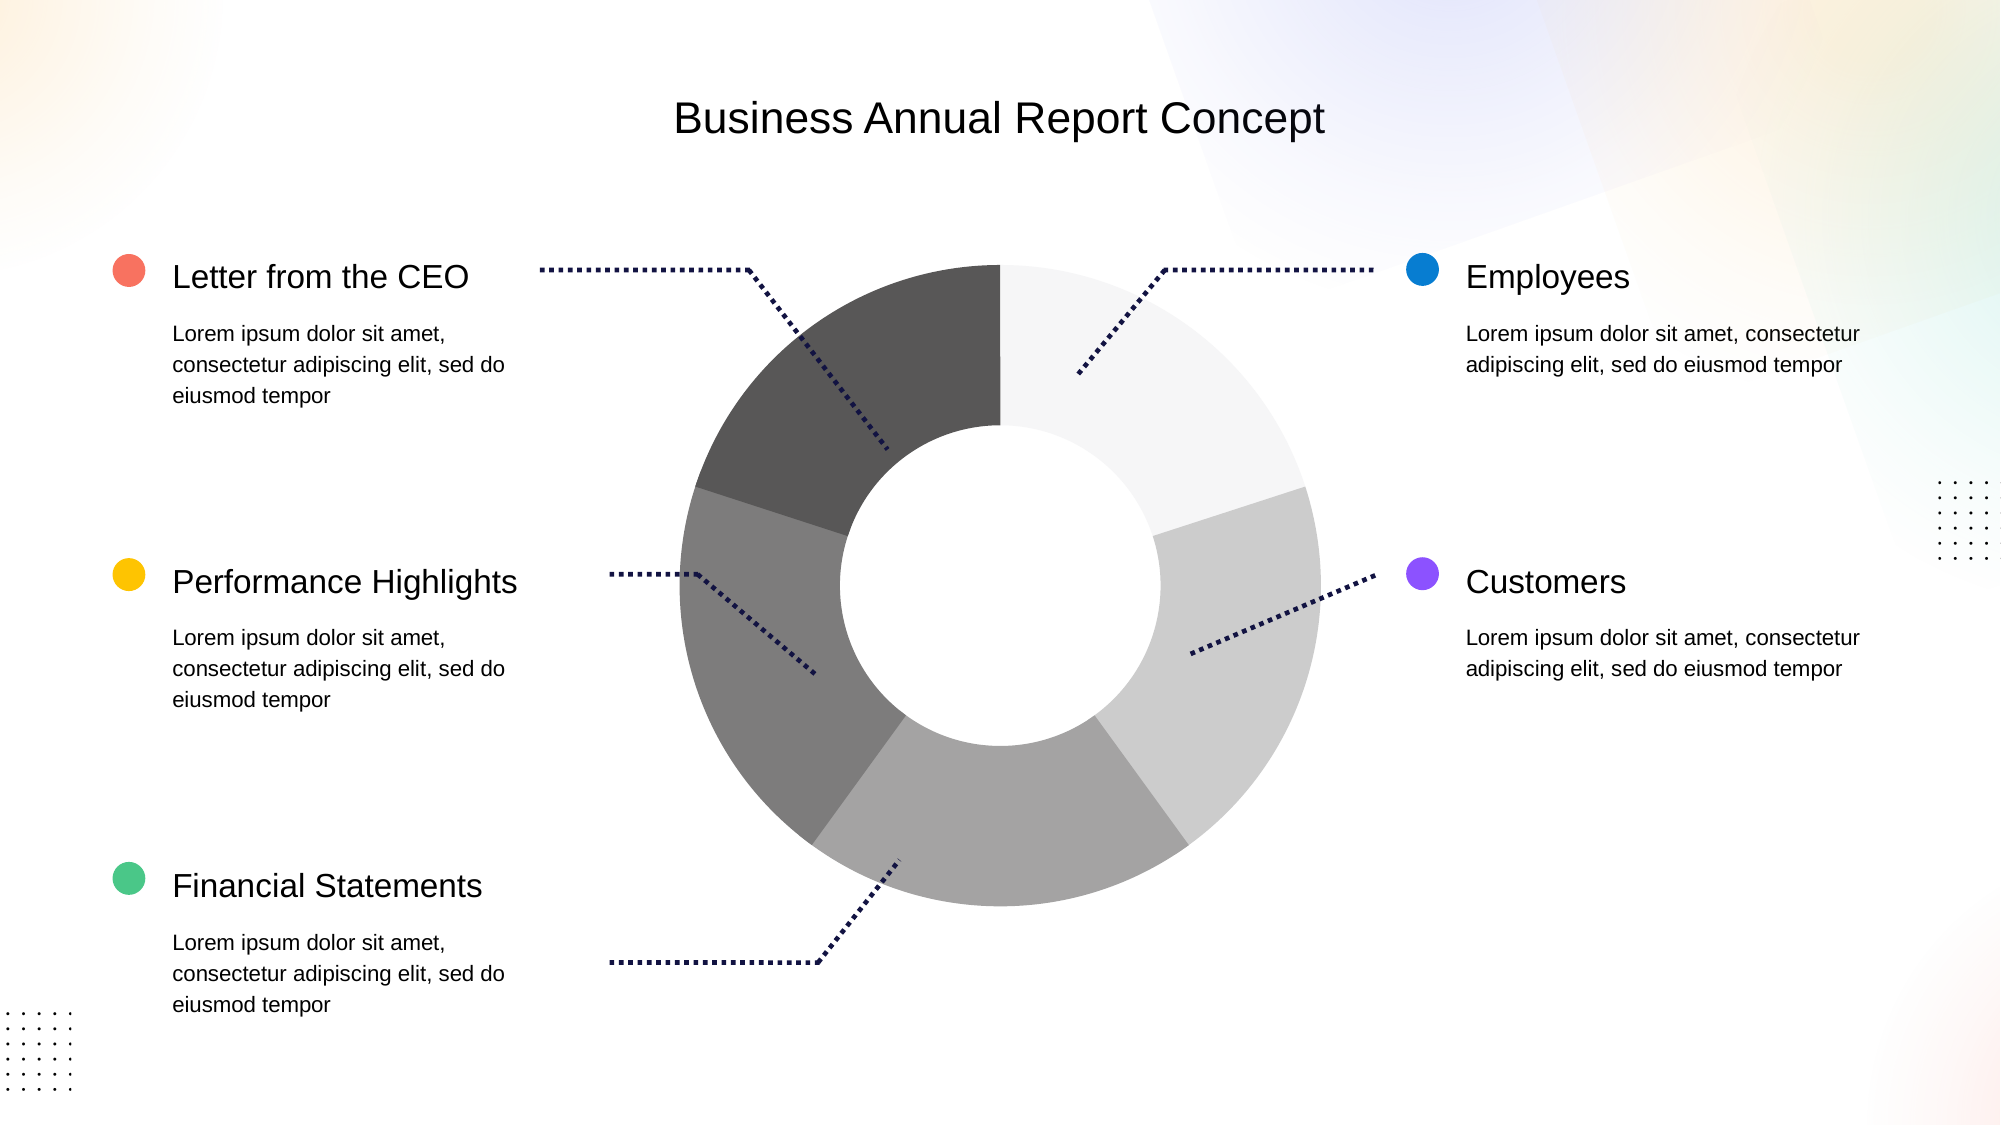

Business Annual Report Concept
Letter from the CEO
Employees

Lorem ipsum dolor sit amet, consectetur adipiscing elit, sed do eiusmod tempor
Lorem ipsum dolor sit amet, consectetur adipiscing elit, sed do eiusmod tempor

Performance Highlights
Customers

Lorem ipsum dolor sit amet, consectetur adipiscing elit, sed do eiusmod tempor
Lorem ipsum dolor sit amet, consectetur adipiscing elit, sed do eiusmod tempor

Financial Statements

Lorem ipsum dolor sit amet, consectetur adipiscing elit, sed do eiusmod tempor